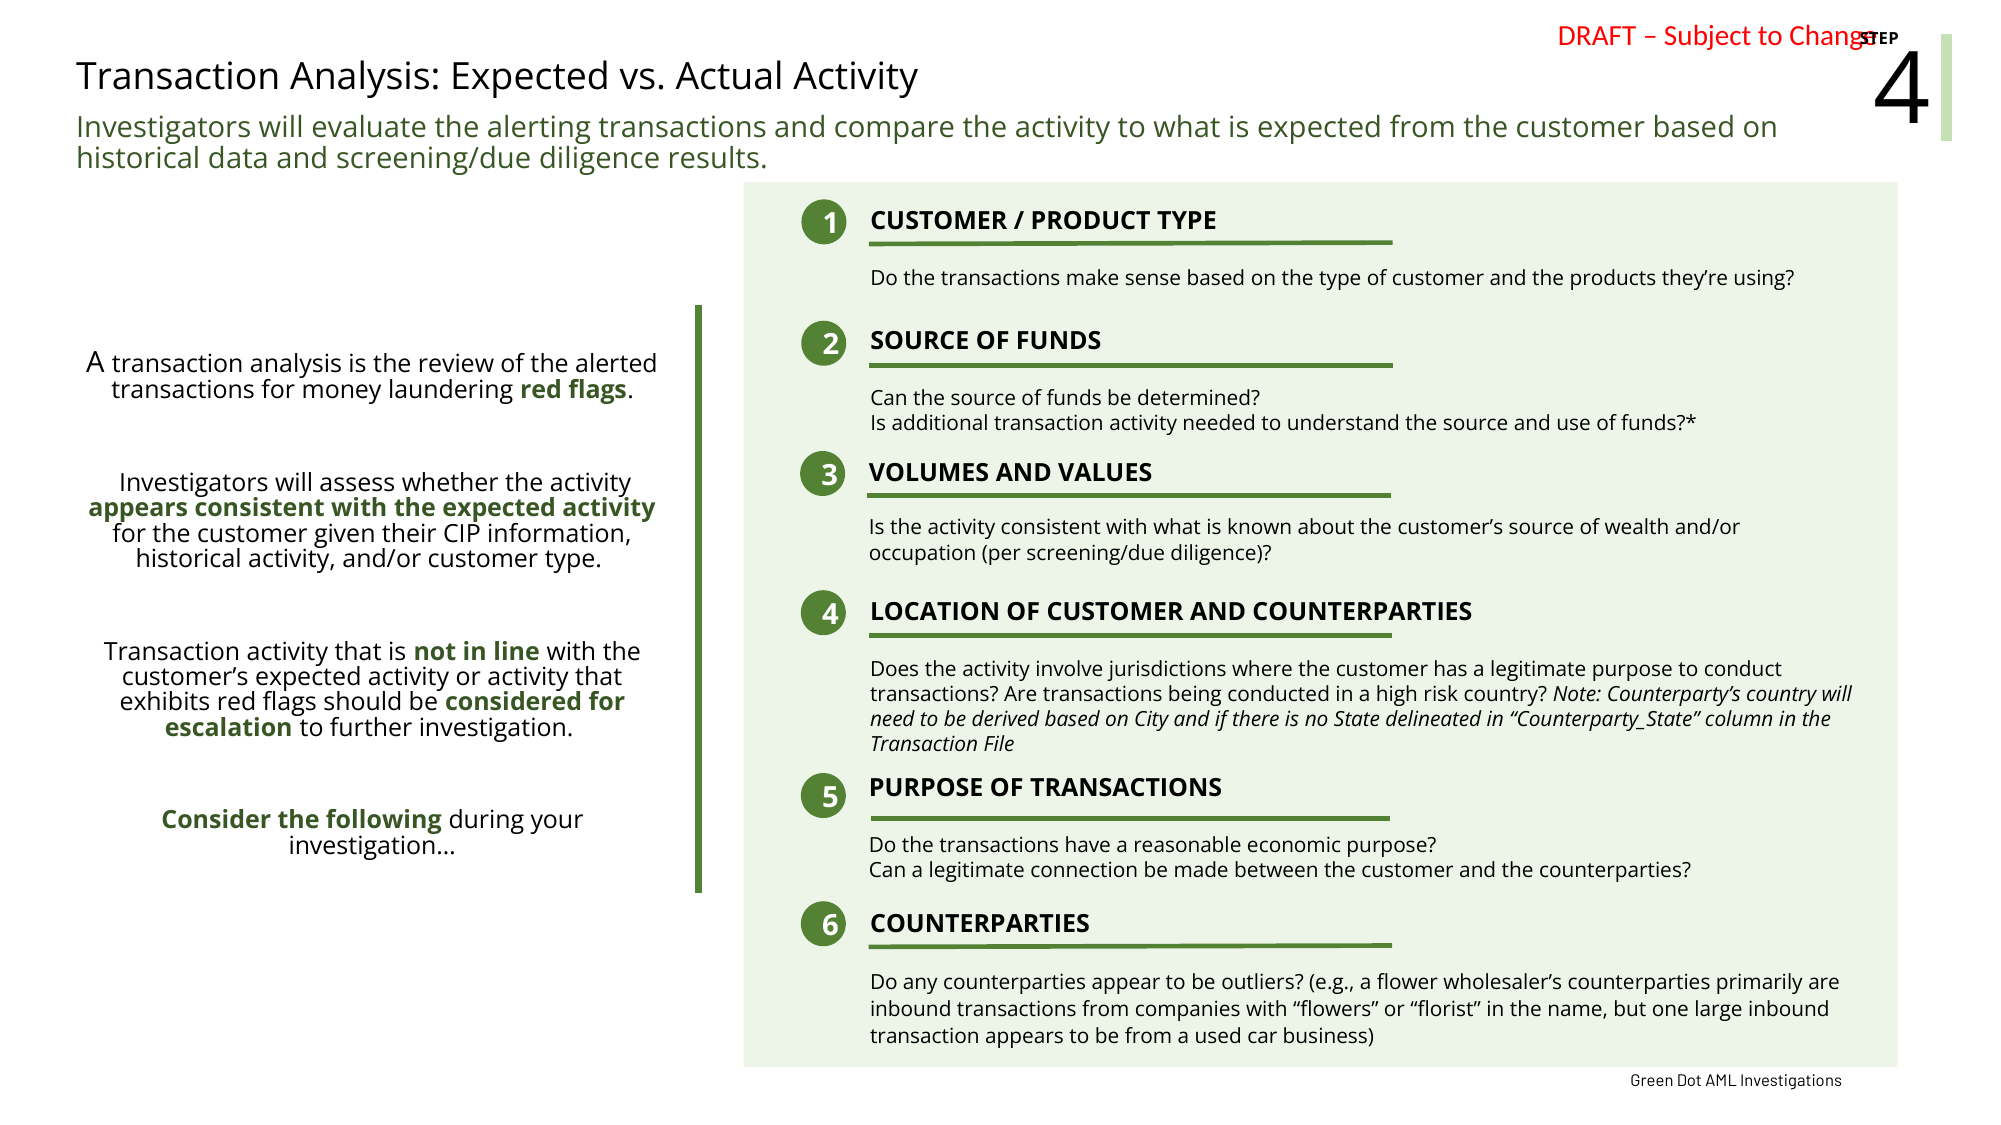

4
STEP
# Transaction Analysis: Expected vs. Actual Activity
Investigators will evaluate the alerting transactions and compare the activity to what is expected from the customer based on historical data and screening/due diligence results.

CUSTOMER / PRODUCT TYPE

Do the transactions make sense based on the type of customer and the products they’re using?
1
SOURCE OF FUNDS

Can the source of funds be determined?
Is additional transaction activity needed to understand the source and use of funds?*
2
A transaction analysis is the review of the alerted transactions for money laundering red flags.

 Investigators will assess whether the activity appears consistent with the expected activity for the customer given their CIP information, historical activity, and/or customer type.

Transaction activity that is not in line with the customer’s expected activity or activity that exhibits red flags should be considered for escalation to further investigation.

Consider the following during your investigation…
VOLUMES AND VALUES

Is the activity consistent with what is known about the customer’s source of wealth and/or occupation (per screening/due diligence)?
3
LOCATION OF CUSTOMER AND COUNTERPARTIES

Does the activity involve jurisdictions where the customer has a legitimate purpose to conduct transactions? Are transactions being conducted in a high risk country? Note: Counterparty’s country will need to be derived based on City and if there is no State delineated in “Counterparty_State” column in the Transaction File
4
PURPOSE OF TRANSACTIONS

Do the transactions have a reasonable economic purpose?
Can a legitimate connection be made between the customer and the counterparties?
5
COUNTERPARTIES

Do any counterparties appear to be outliers? (e.g., a flower wholesaler’s counterparties primarily are inbound transactions from companies with “flowers” or “florist” in the name, but one large inbound transaction appears to be from a used car business)
6